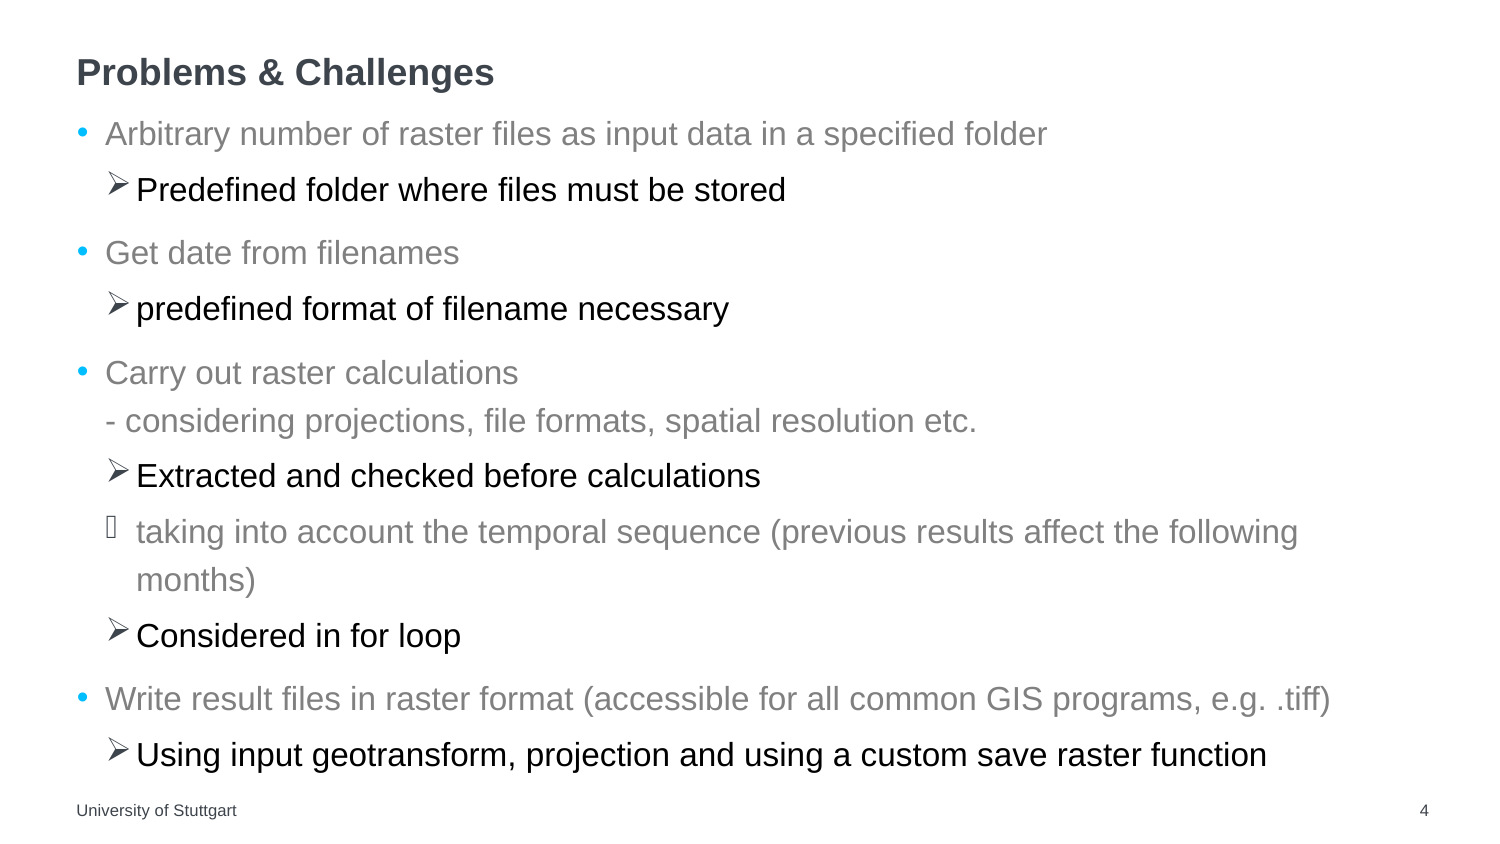

# Problems & Challenges
Arbitrary number of raster files as input data in a specified folder
Predefined folder where files must be stored
Get date from filenames
predefined format of filename necessary
Carry out raster calculations
- considering projections, file formats, spatial resolution etc.
Extracted and checked before calculations
taking into account the temporal sequence (previous results affect the following months)
Considered in for loop
Write result files in raster format (accessible for all common GIS programs, e.g. .tiff)
Using input geotransform, projection and using a custom save raster function
University of Stuttgart
4